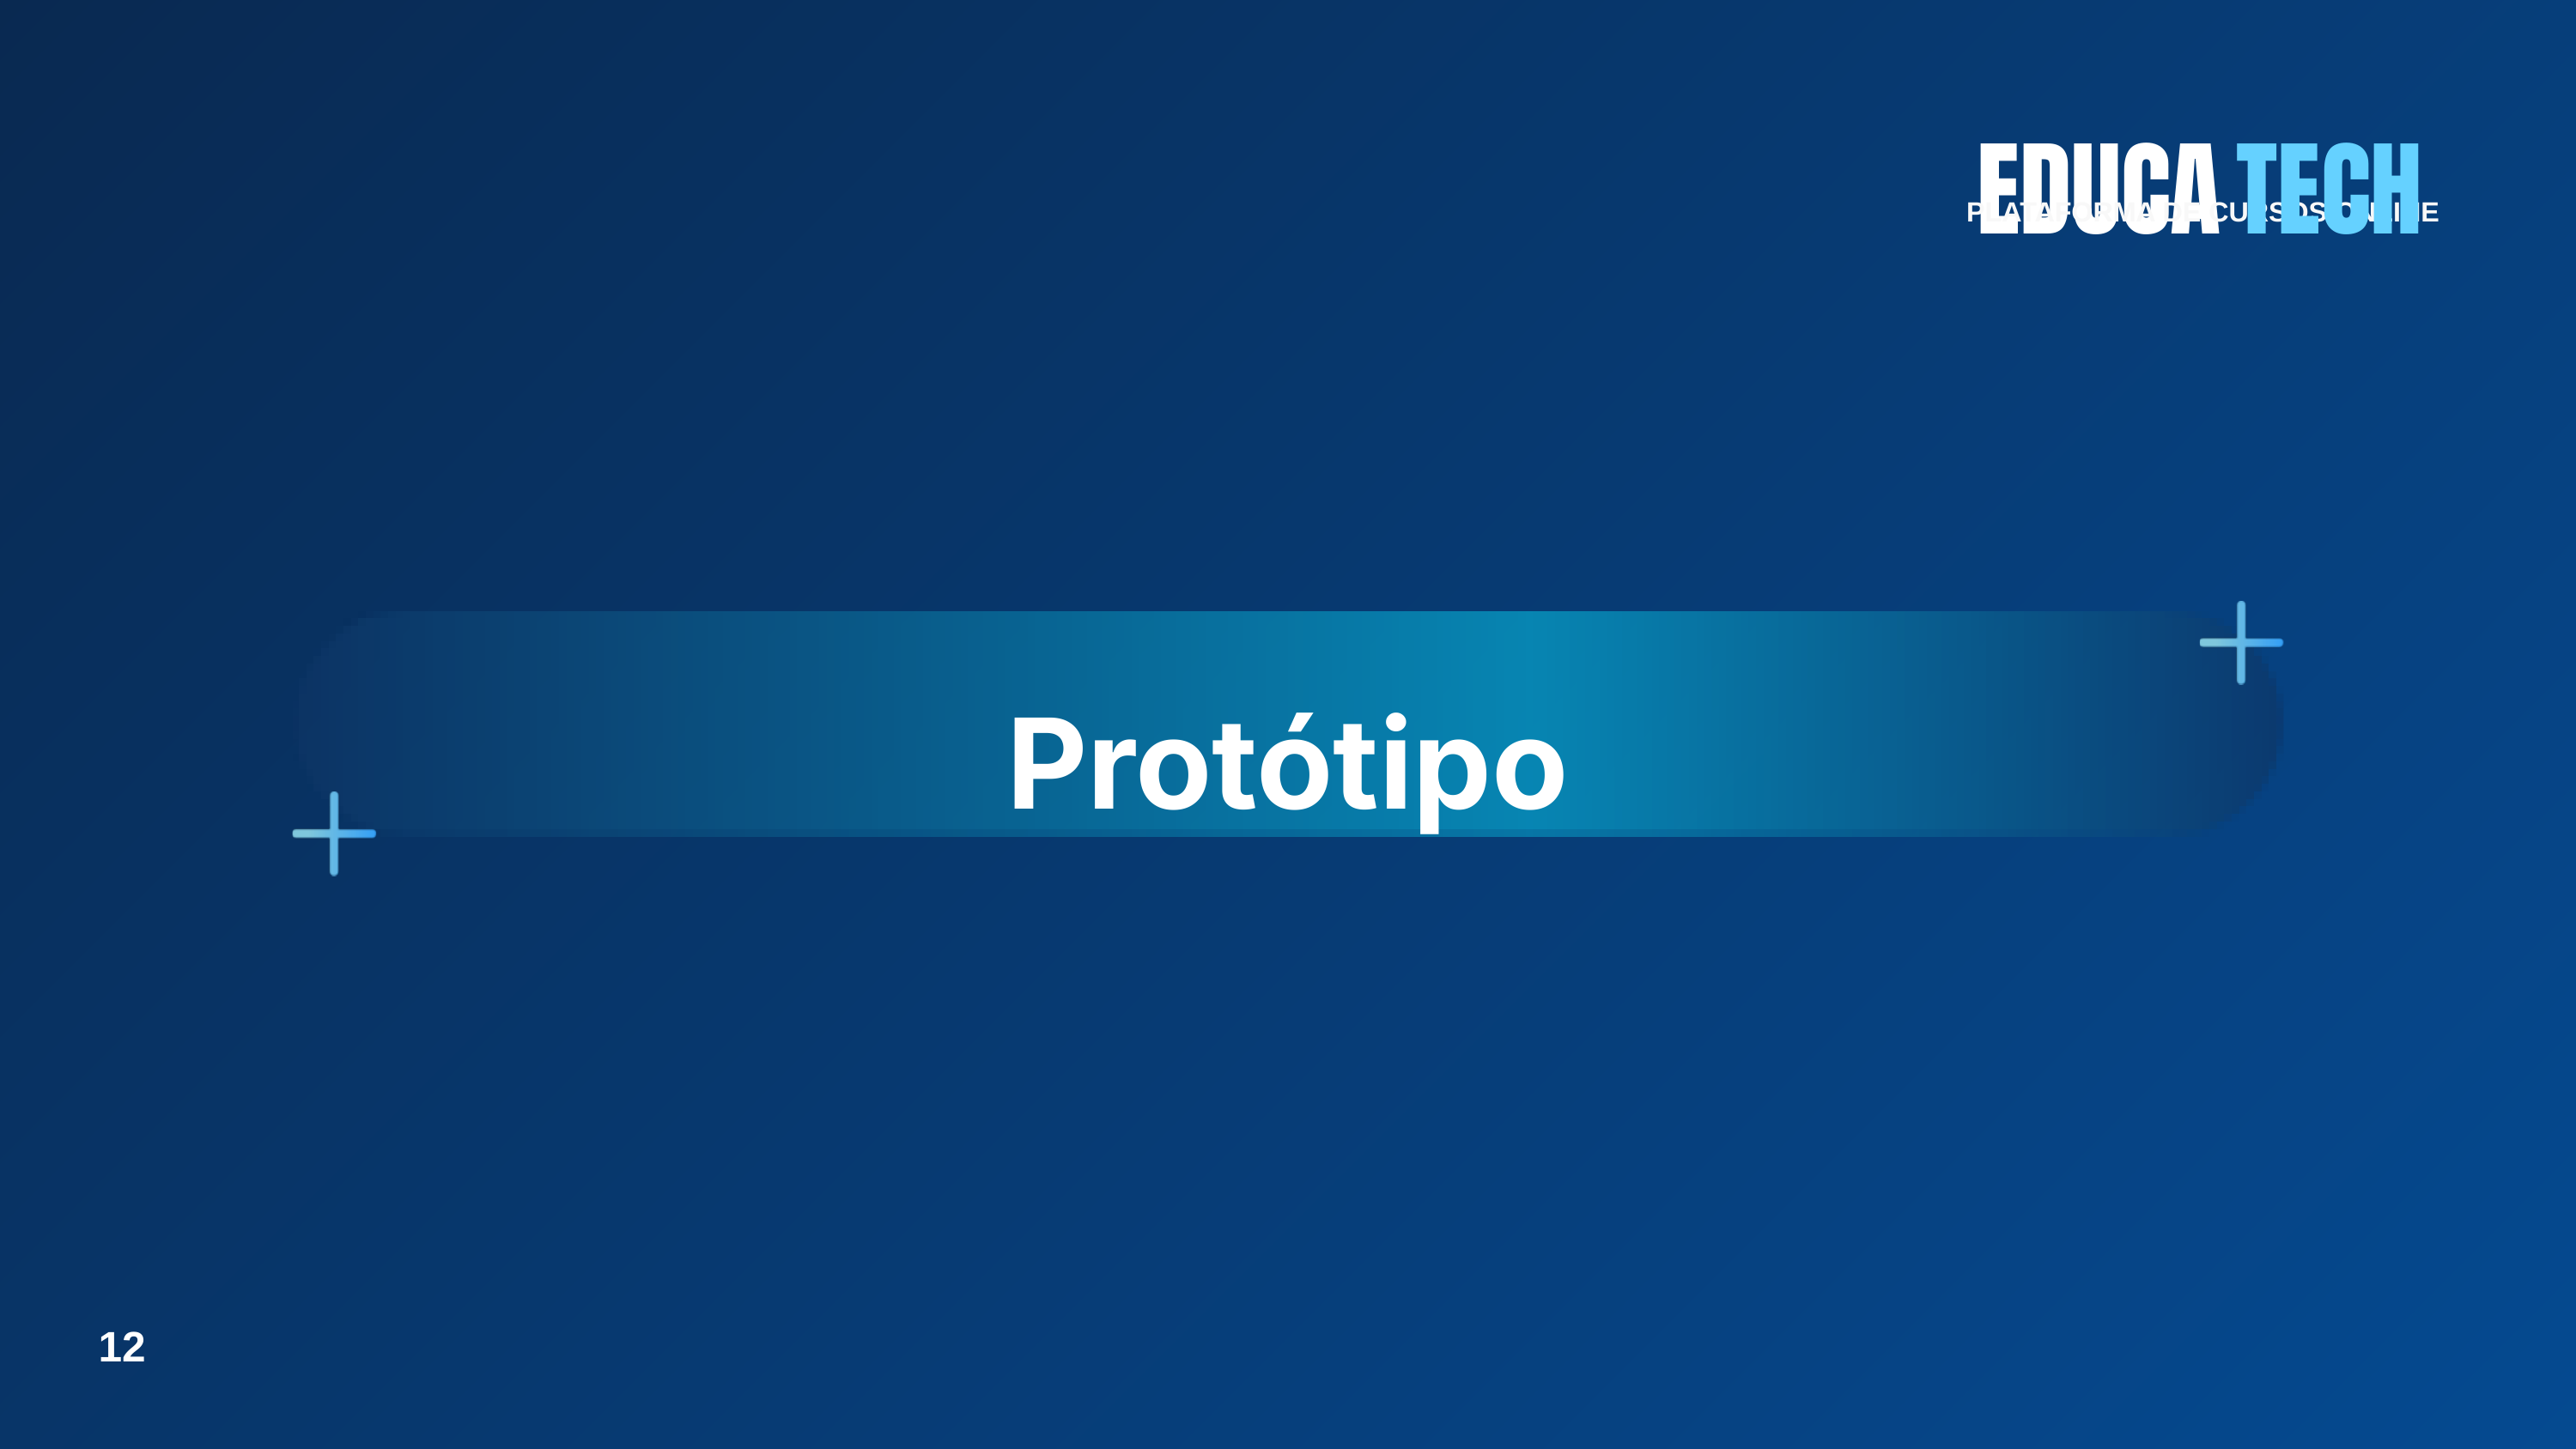

TECH
EDUCA
PLATAFORMA DE CURSOS ONLINE

Protótipo

12